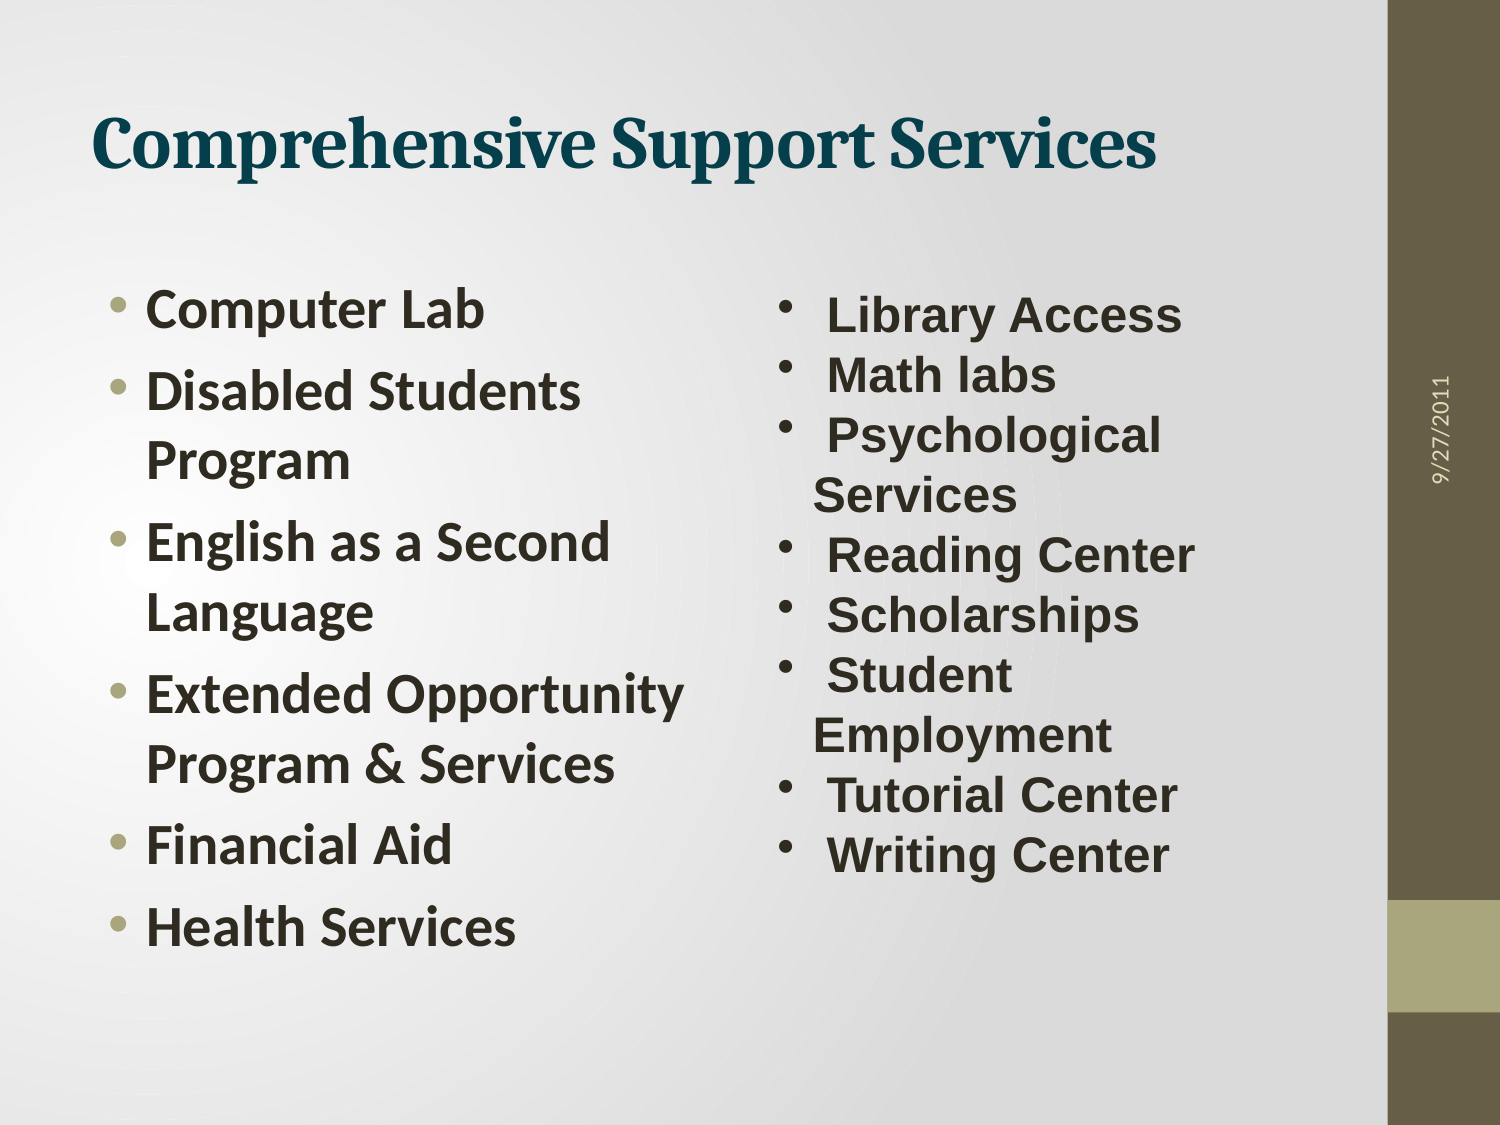

Comprehensive Support Services
Computer Lab
Disabled Students Program
English as a Second Language
Extended Opportunity Program & Services
Financial Aid
Health Services

9/27/2011
 Library Access
 Math labs
 Psychological Services
 Reading Center
 Scholarships
 Student Employment
 Tutorial Center
 Writing Center